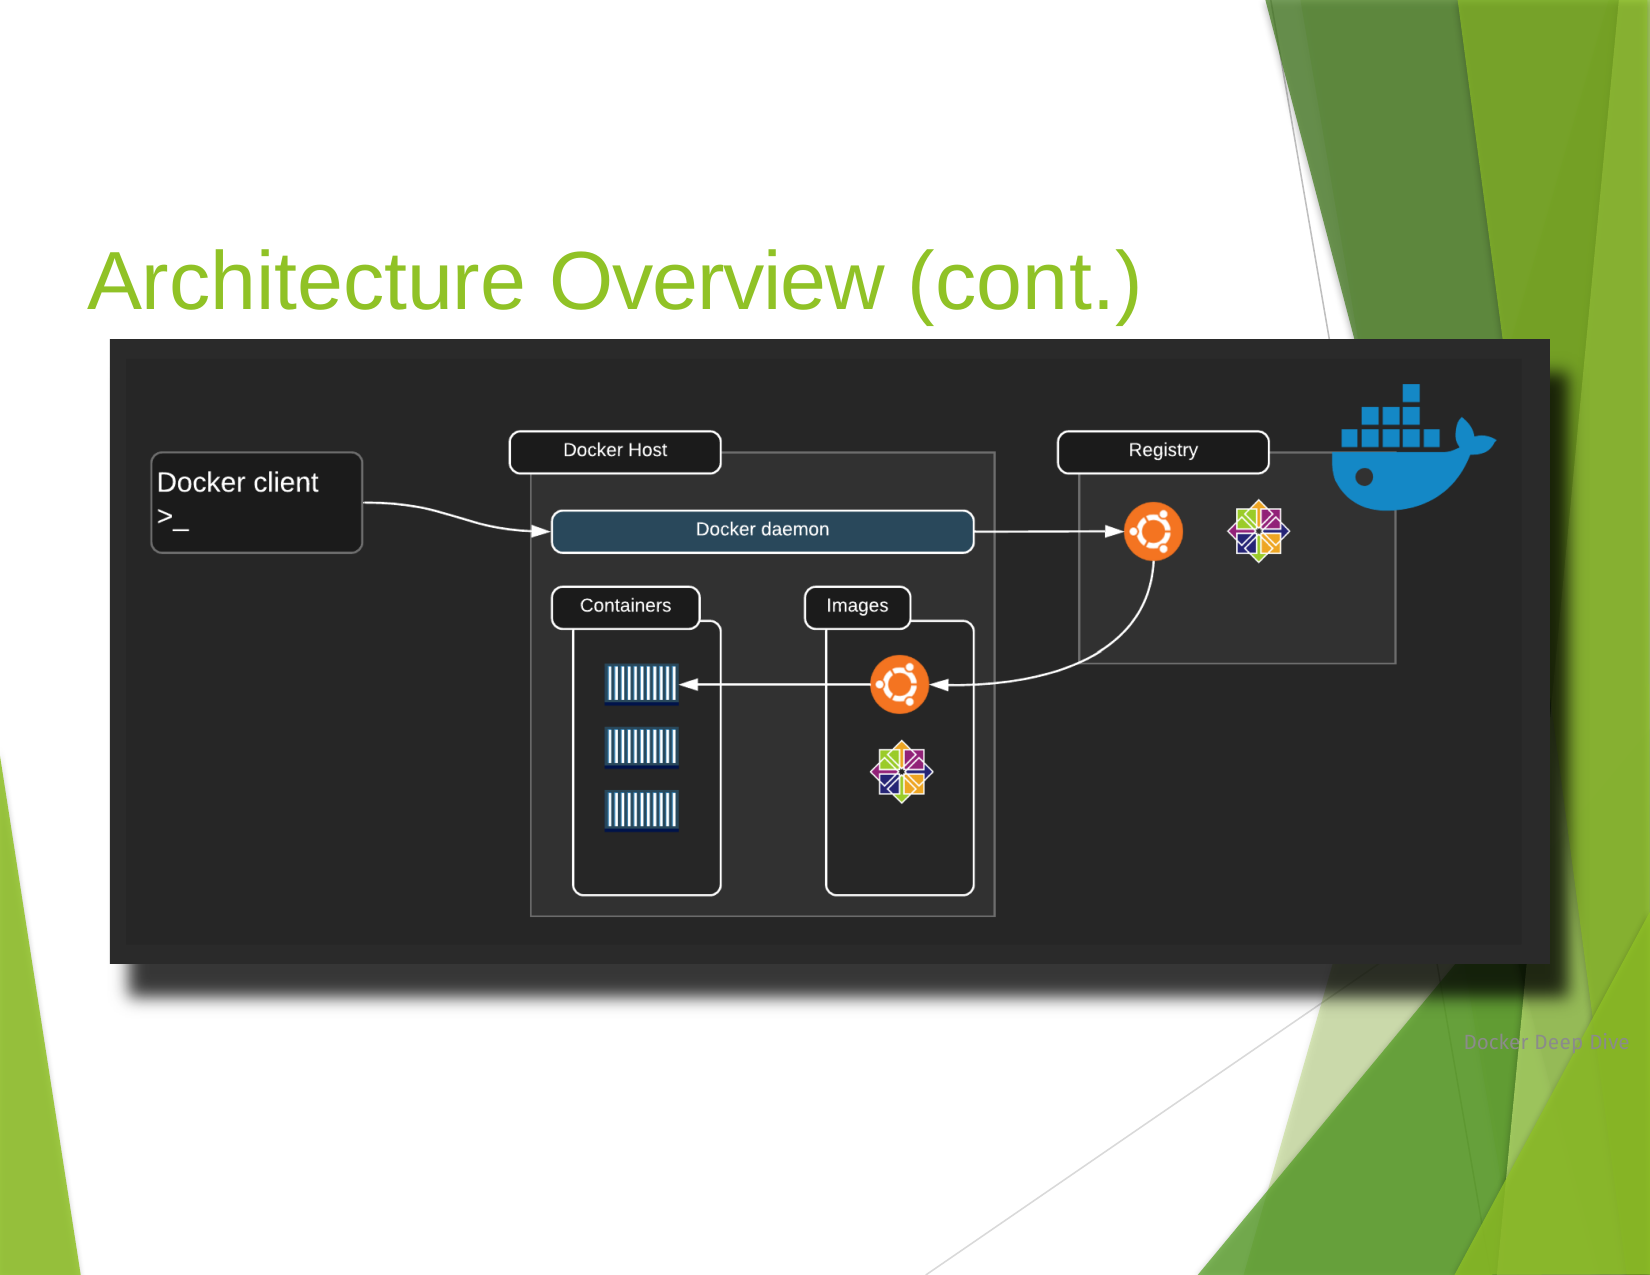

# Architecture Overview (cont.)

Docker Deep Dive